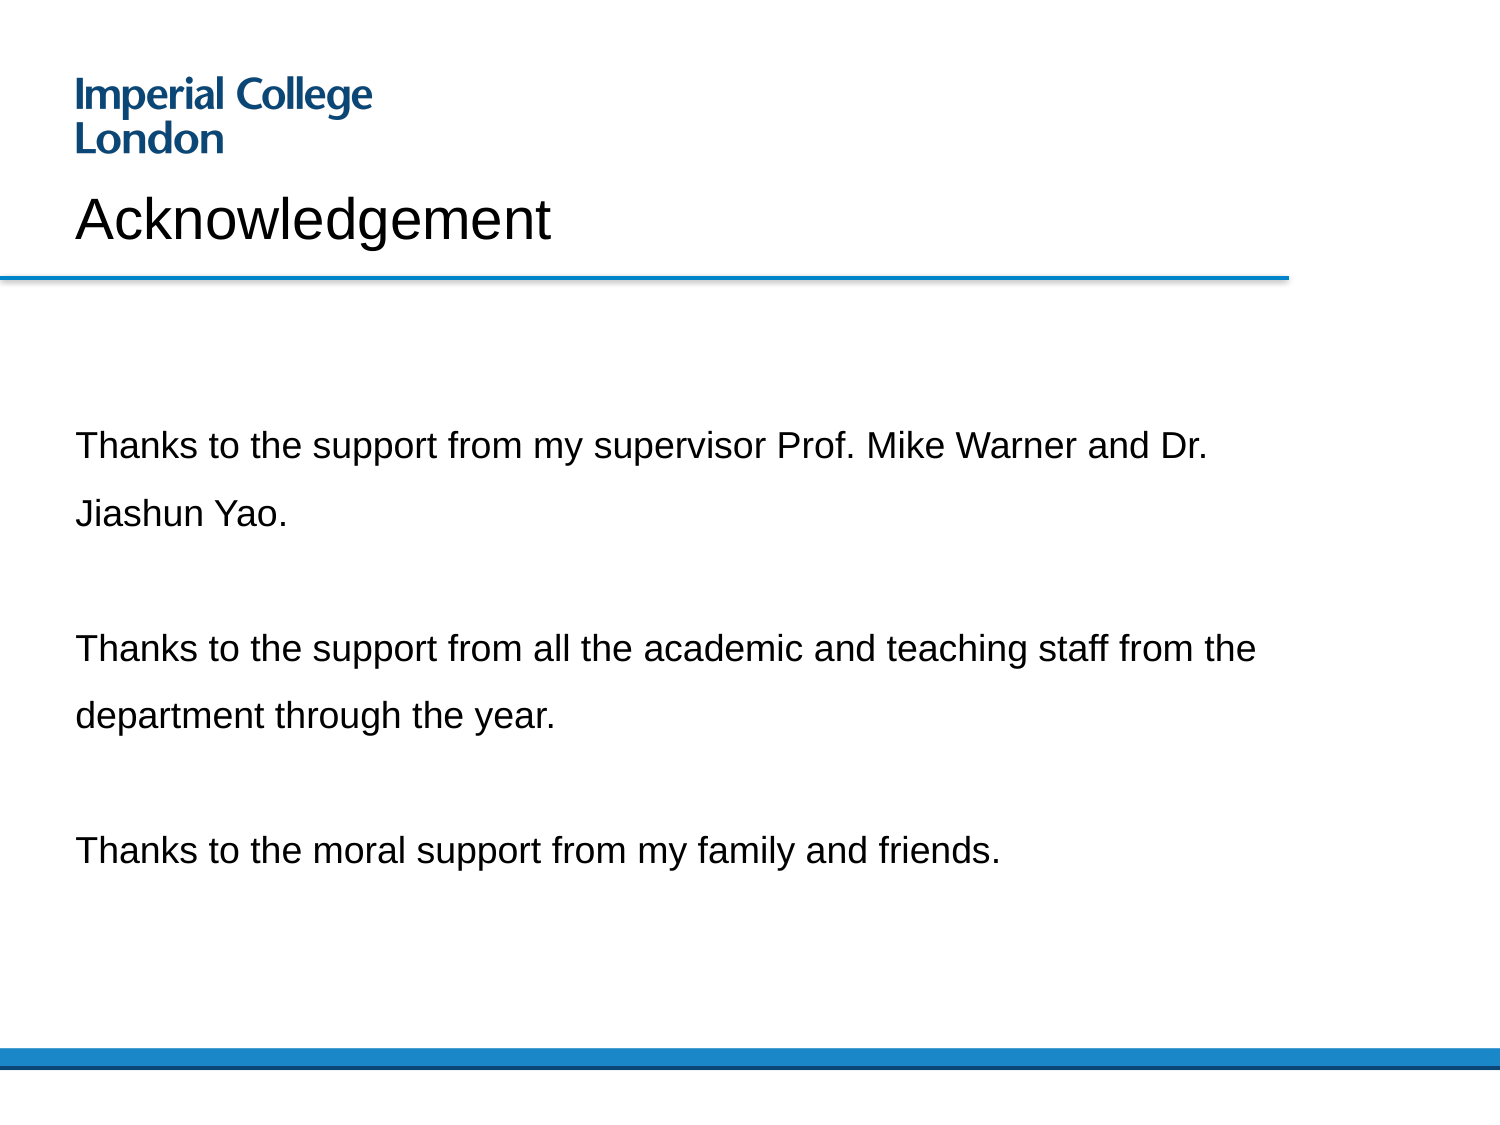

Acknowledgement
Thanks to the support from my supervisor Prof. Mike Warner and Dr. Jiashun Yao.

Thanks to the support from all the academic and teaching staff from the department through the year.

Thanks to the moral support from my family and friends.